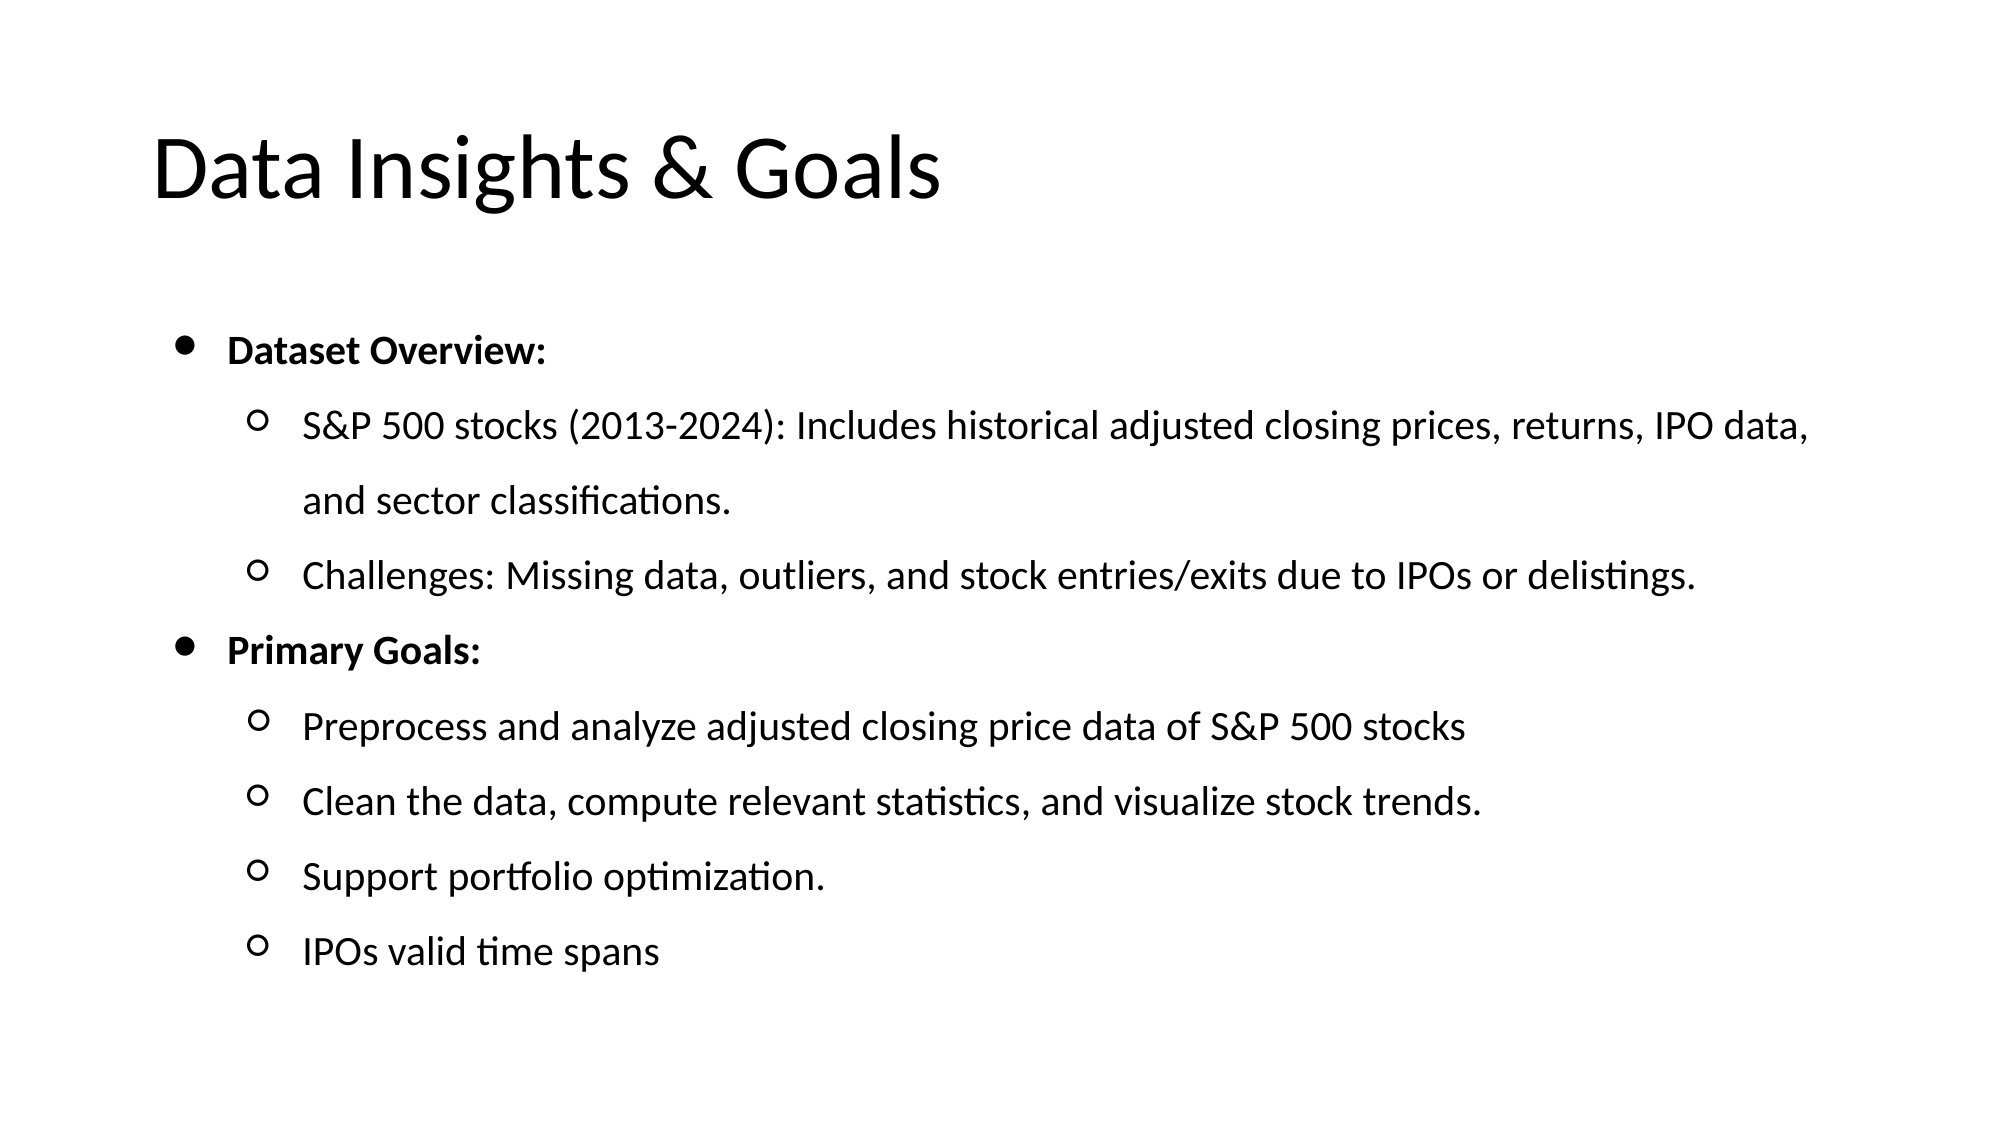

# Data Insights & Goals
Dataset Overview:
S&P 500 stocks (2013-2024): Includes historical adjusted closing prices, returns, IPO data, and sector classifications.
Challenges: Missing data, outliers, and stock entries/exits due to IPOs or delistings.
Primary Goals:
Preprocess and analyze adjusted closing price data of S&P 500 stocks
Clean the data, compute relevant statistics, and visualize stock trends.
Support portfolio optimization.
IPOs valid time spans